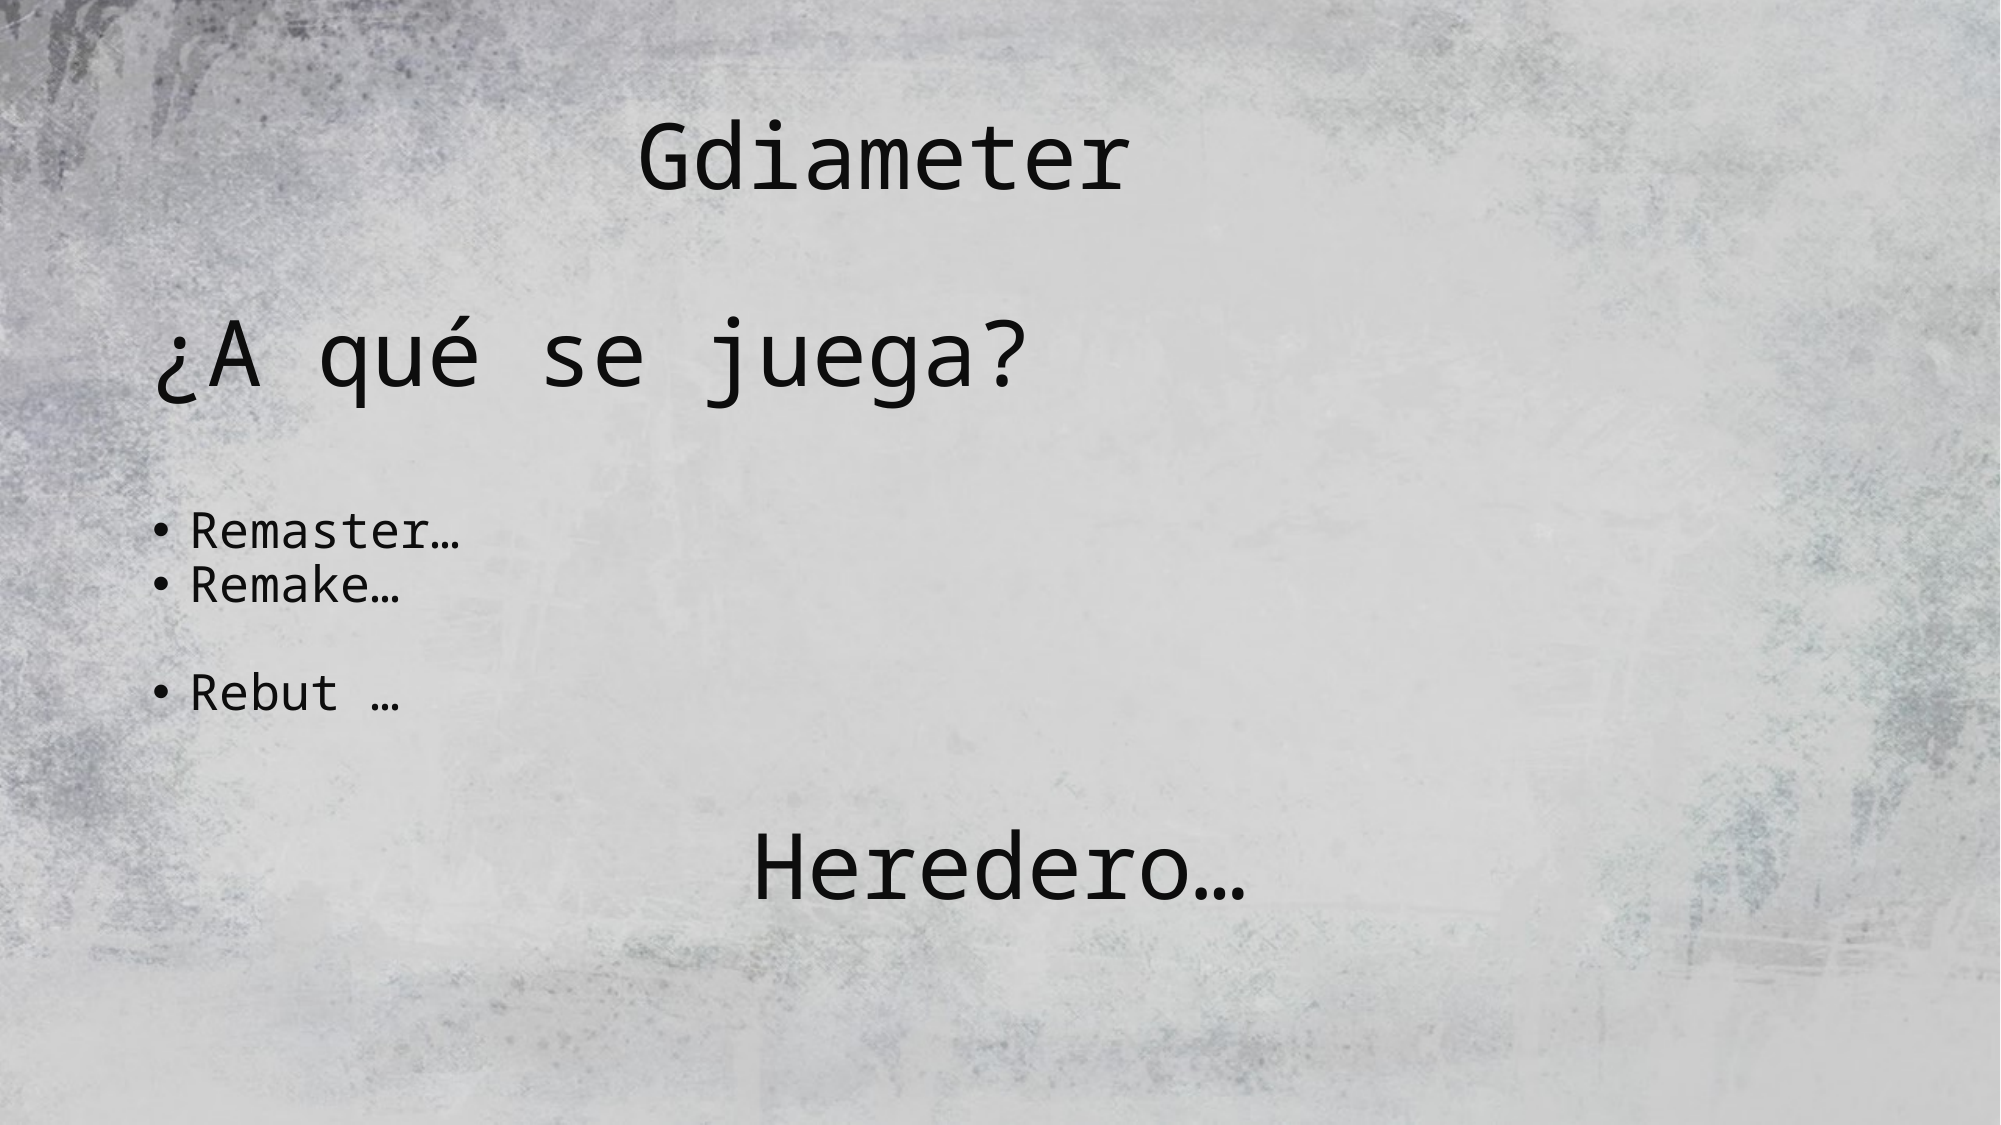

# Gdiameter
¿A qué se juega?

Remaster…
Remake…

Rebut …

Heredero…